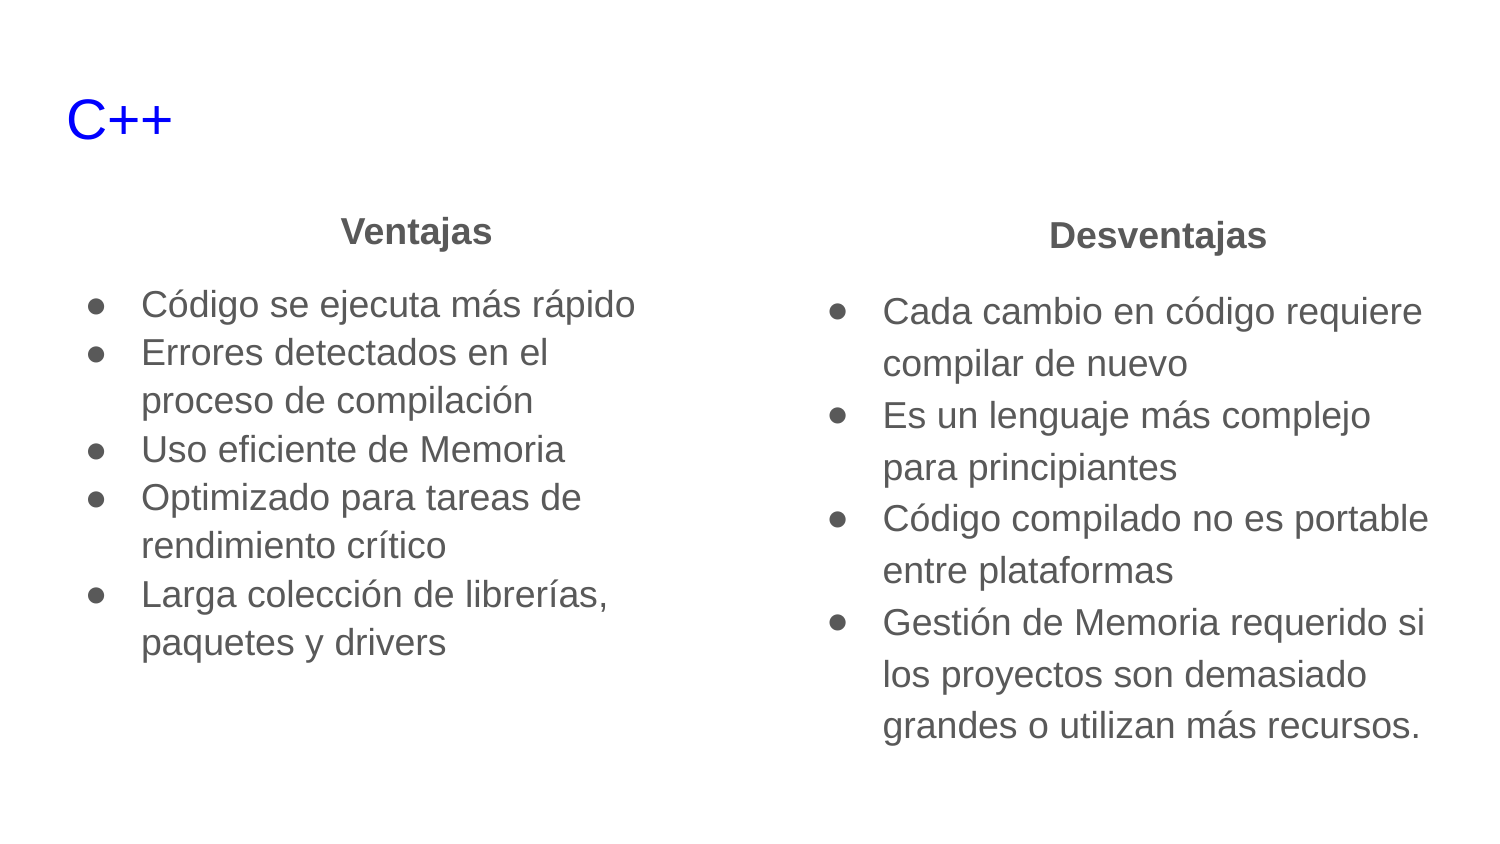

# C++
Ventajas
Código se ejecuta más rápido
Errores detectados en el proceso de compilación
Uso eficiente de Memoria
Optimizado para tareas de rendimiento crítico
Larga colección de librerías, paquetes y drivers
Desventajas
Cada cambio en código requiere compilar de nuevo
Es un lenguaje más complejo para principiantes
Código compilado no es portable entre plataformas
Gestión de Memoria requerido si los proyectos son demasiado grandes o utilizan más recursos.